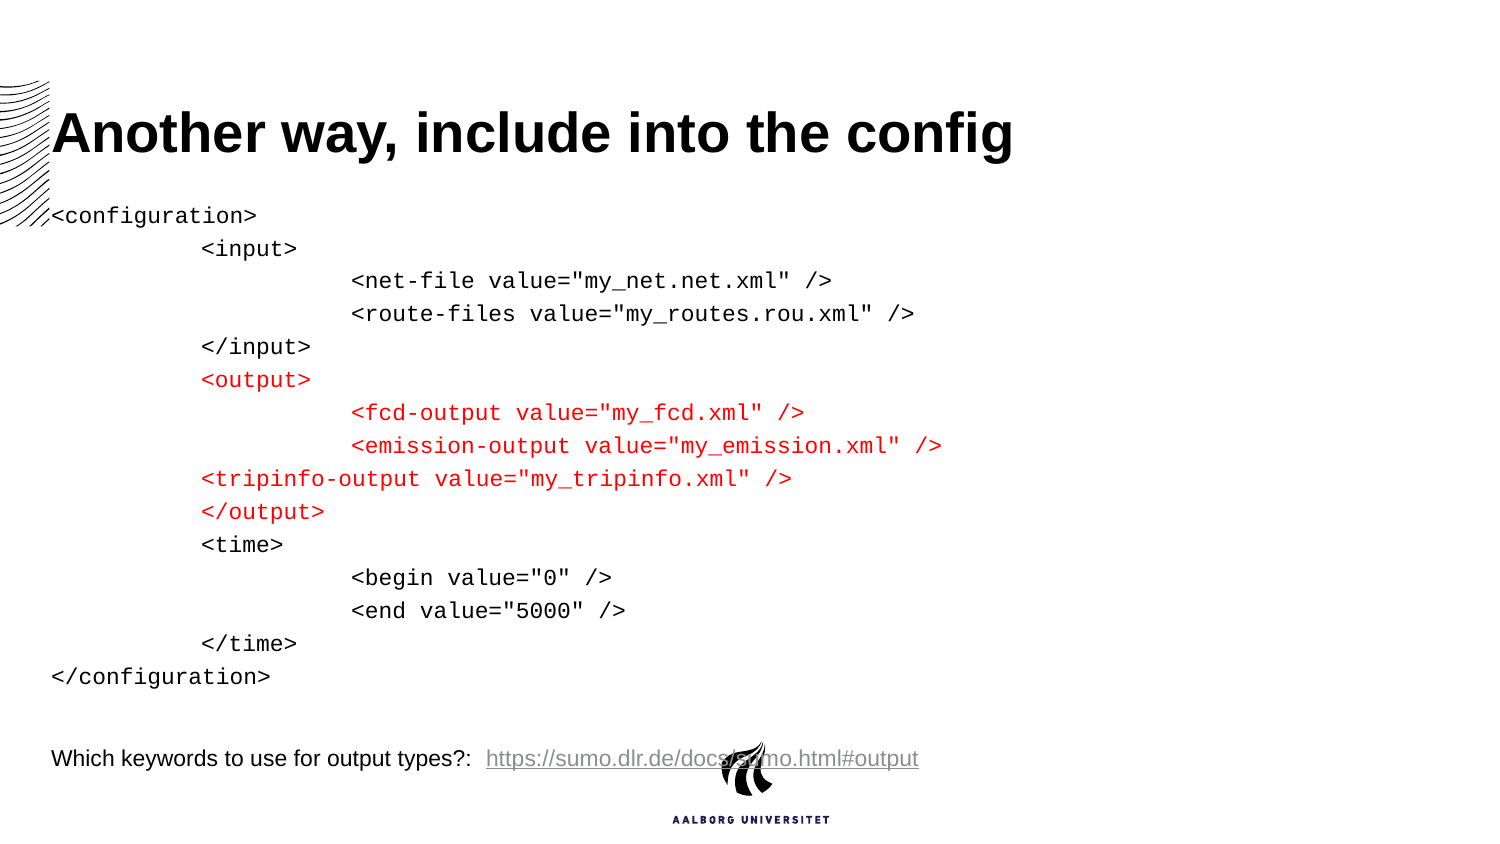

# Another way, include into the config
<configuration>
	<input>
    		<net-file value="my_net.net.xml" />
    		<route-files value="my_routes.rou.xml" />
	</input>
	<output>
		<fcd-output value="my_fcd.xml" />
		<emission-output value="my_emission.xml" />
<tripinfo-output value="my_tripinfo.xml" />
	</output>
	<time>
    		<begin value="0" />
    		<end value="5000" />
	</time>
</configuration>

Which keywords to use for output types?: https://sumo.dlr.de/docs/sumo.html#output